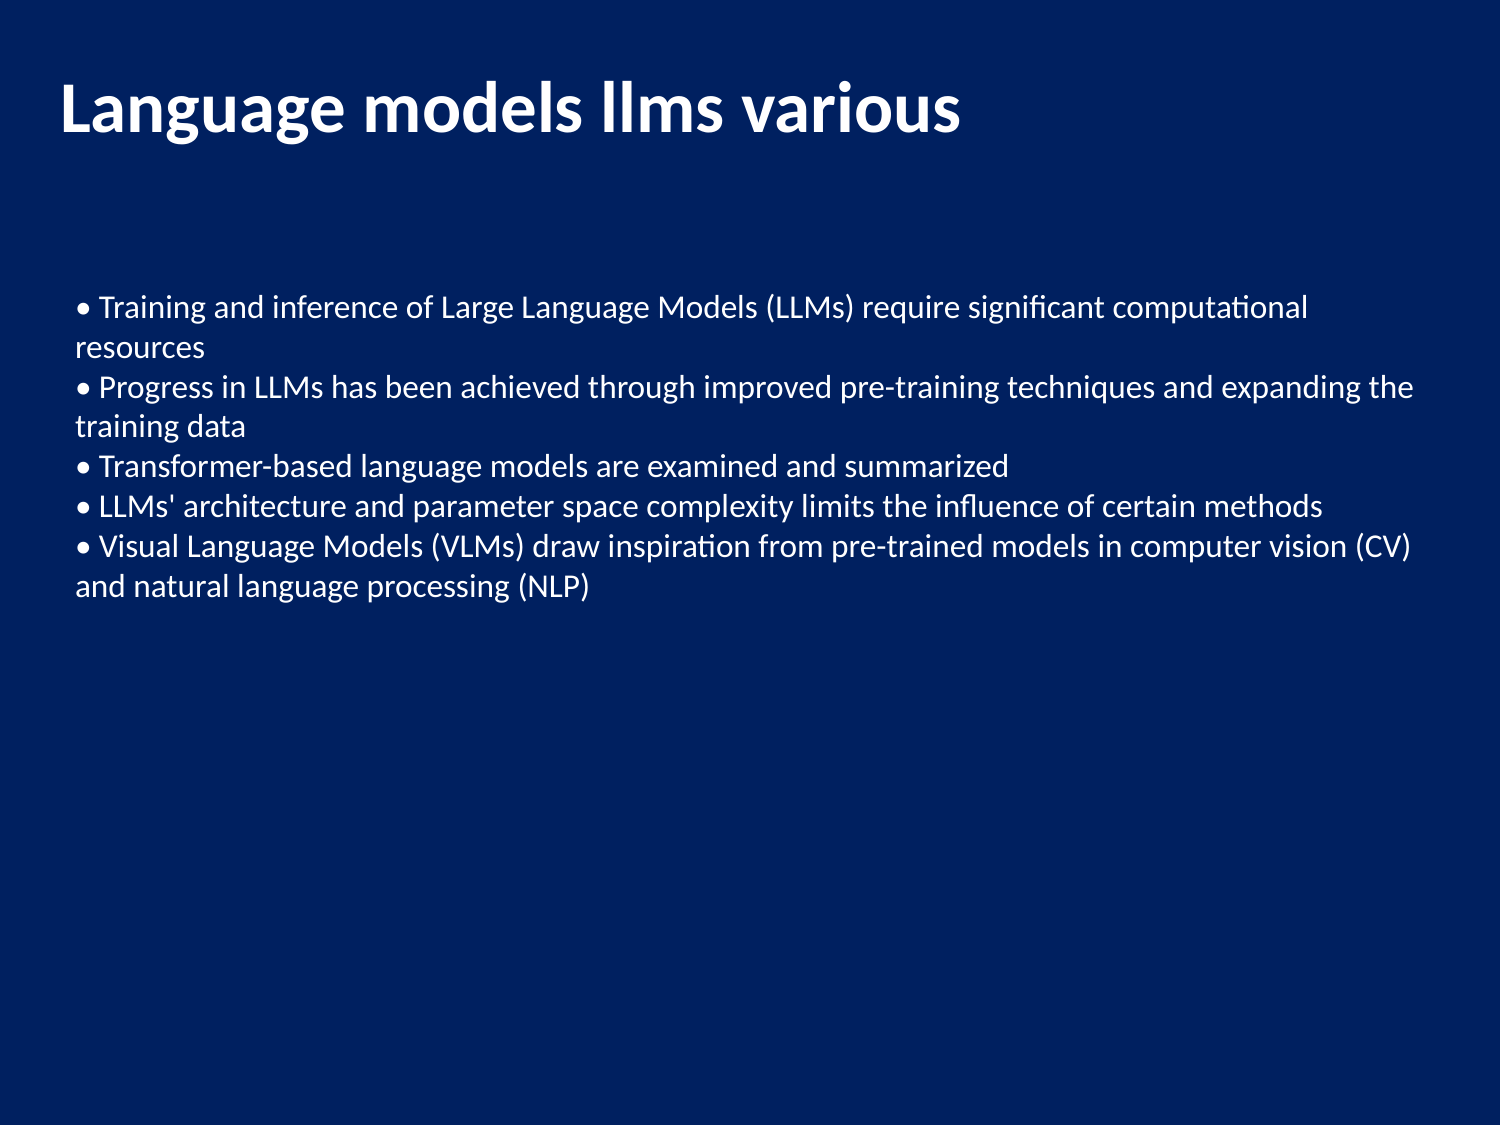

Language models llms various
• Training and inference of Large Language Models (LLMs) require significant computational resources
• Progress in LLMs has been achieved through improved pre-training techniques and expanding the training data
• Transformer-based language models are examined and summarized
• LLMs' architecture and parameter space complexity limits the influence of certain methods
• Visual Language Models (VLMs) draw inspiration from pre-trained models in computer vision (CV) and natural language processing (NLP)